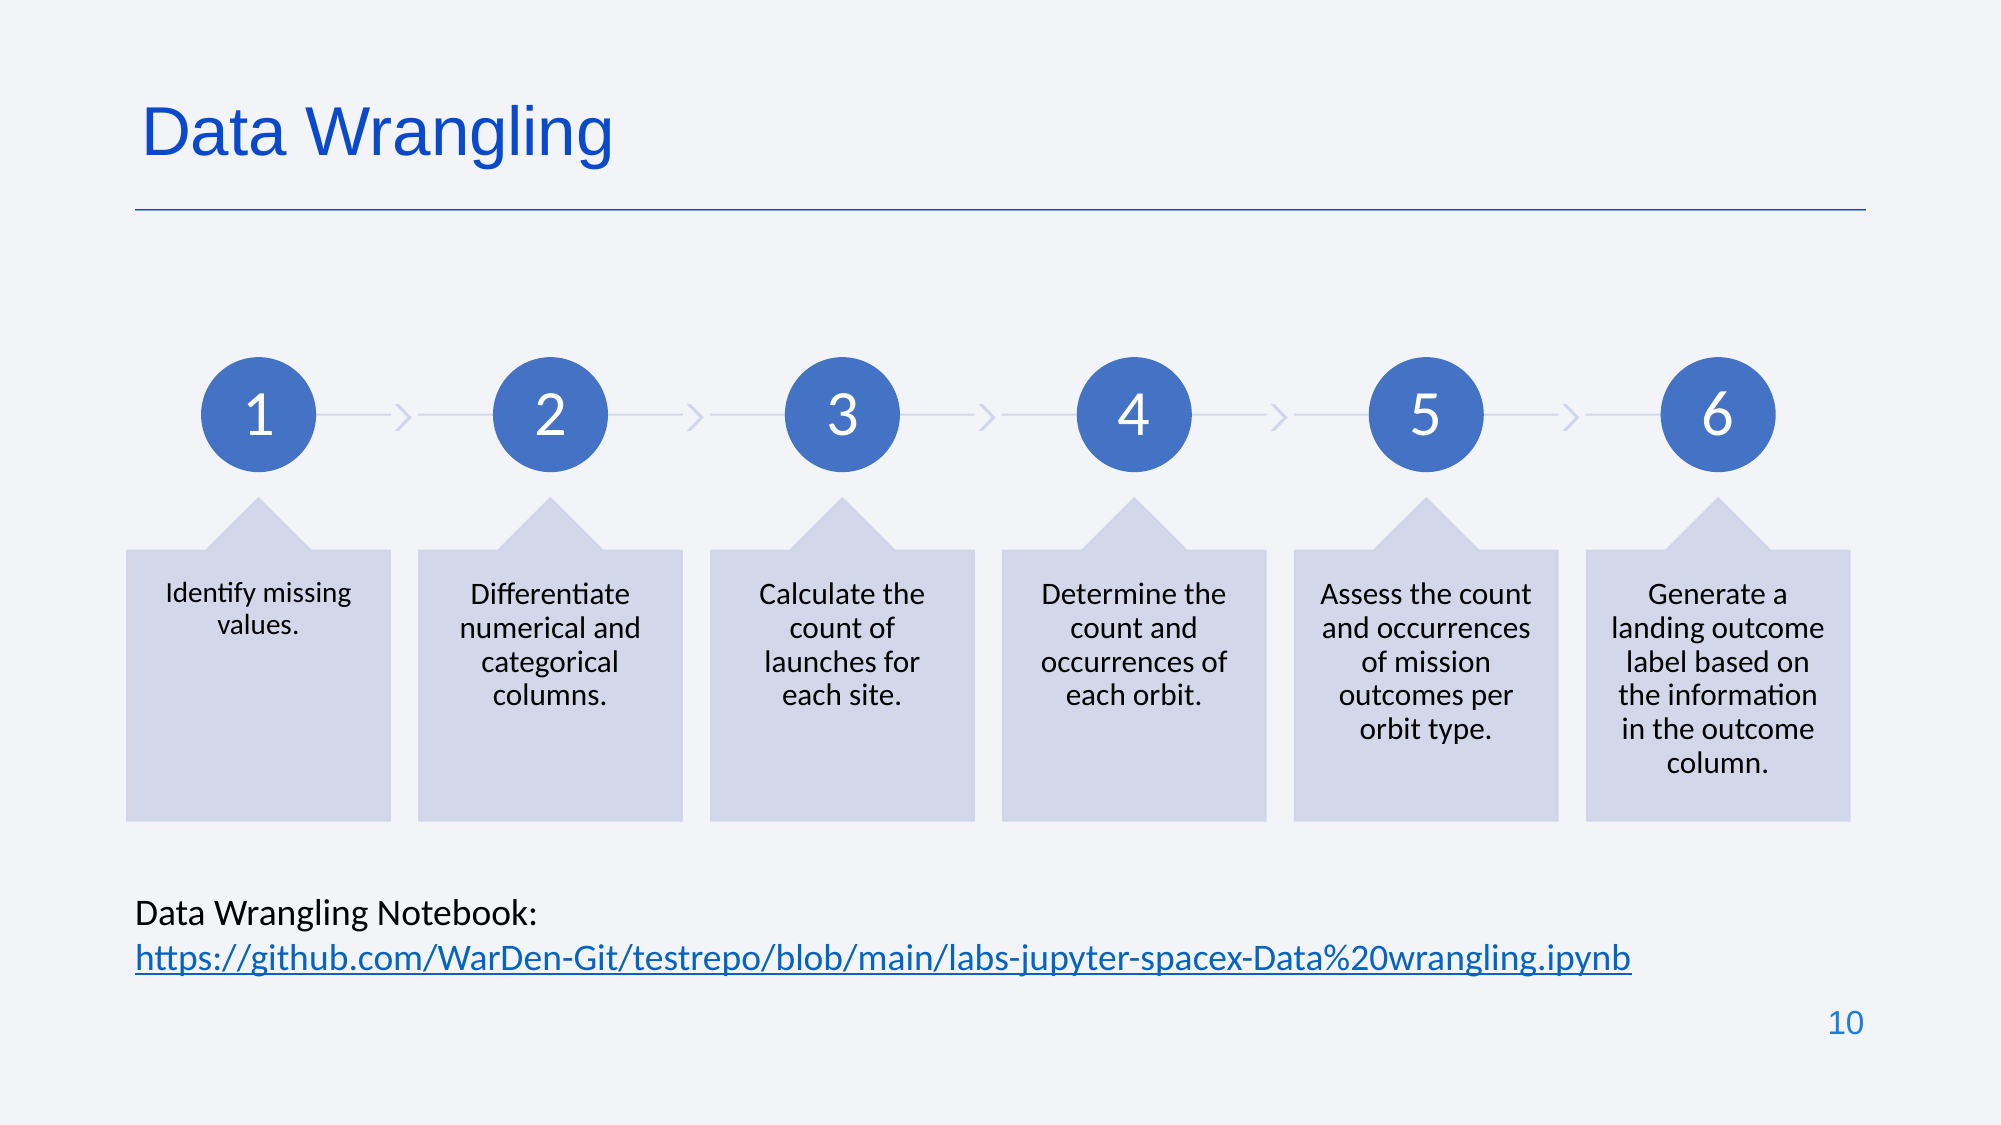

Data Wrangling
1
Identify missing values.
2
Differentiate numerical and categorical columns.
3
Calculate the count of launches for each site.
4
Determine the count and occurrences of each orbit.
5
Assess the count and occurrences of mission outcomes per orbit type.
6
Generate a landing outcome label based on the information in the outcome column.
Data Wrangling Notebook:
https://github.com/WarDen-Git/testrepo/blob/main/labs-jupyter-spacex-Data%20wrangling.ipynb
10